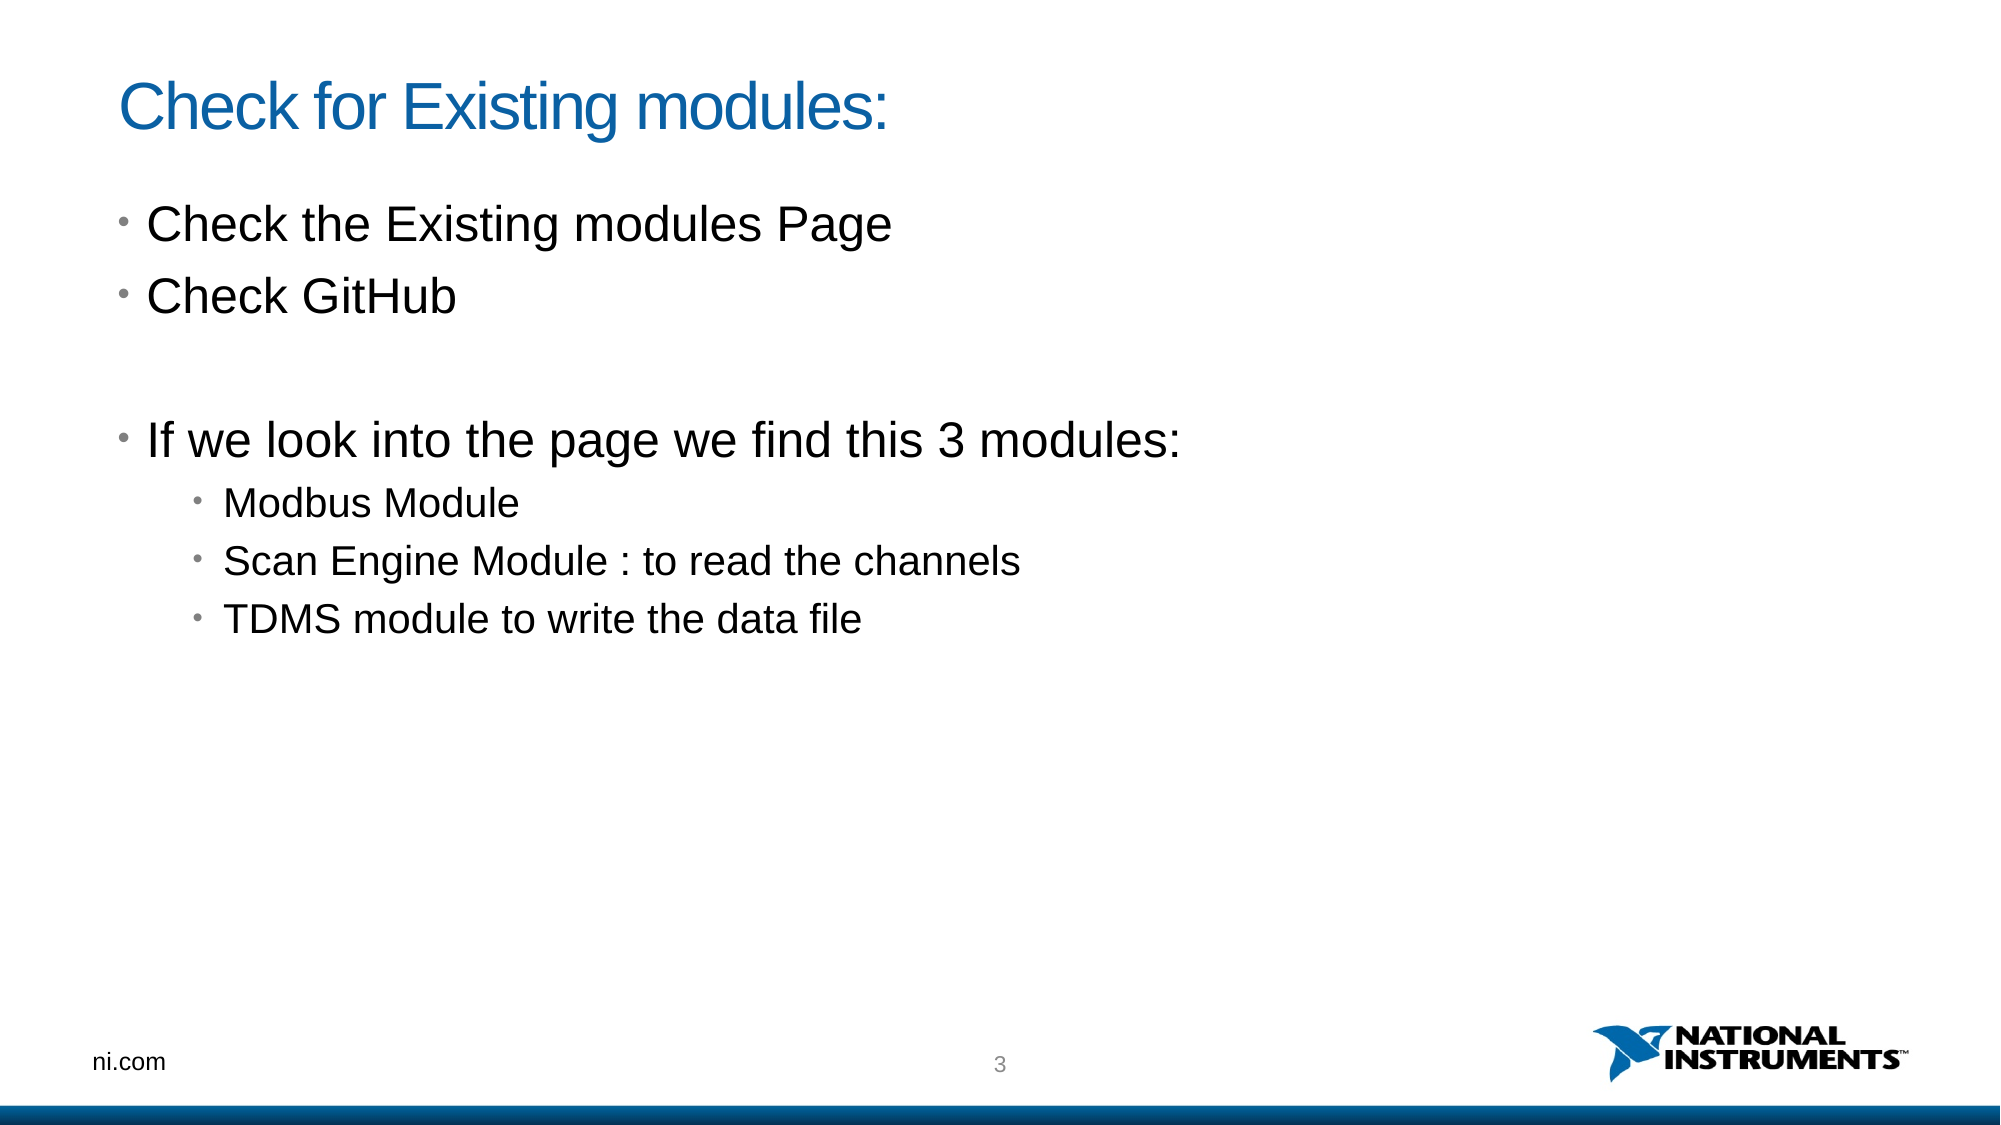

# Check for Existing modules:
Check the Existing modules Page
Check GitHub

If we look into the page we find this 3 modules:
Modbus Module
Scan Engine Module : to read the channels
TDMS module to write the data file